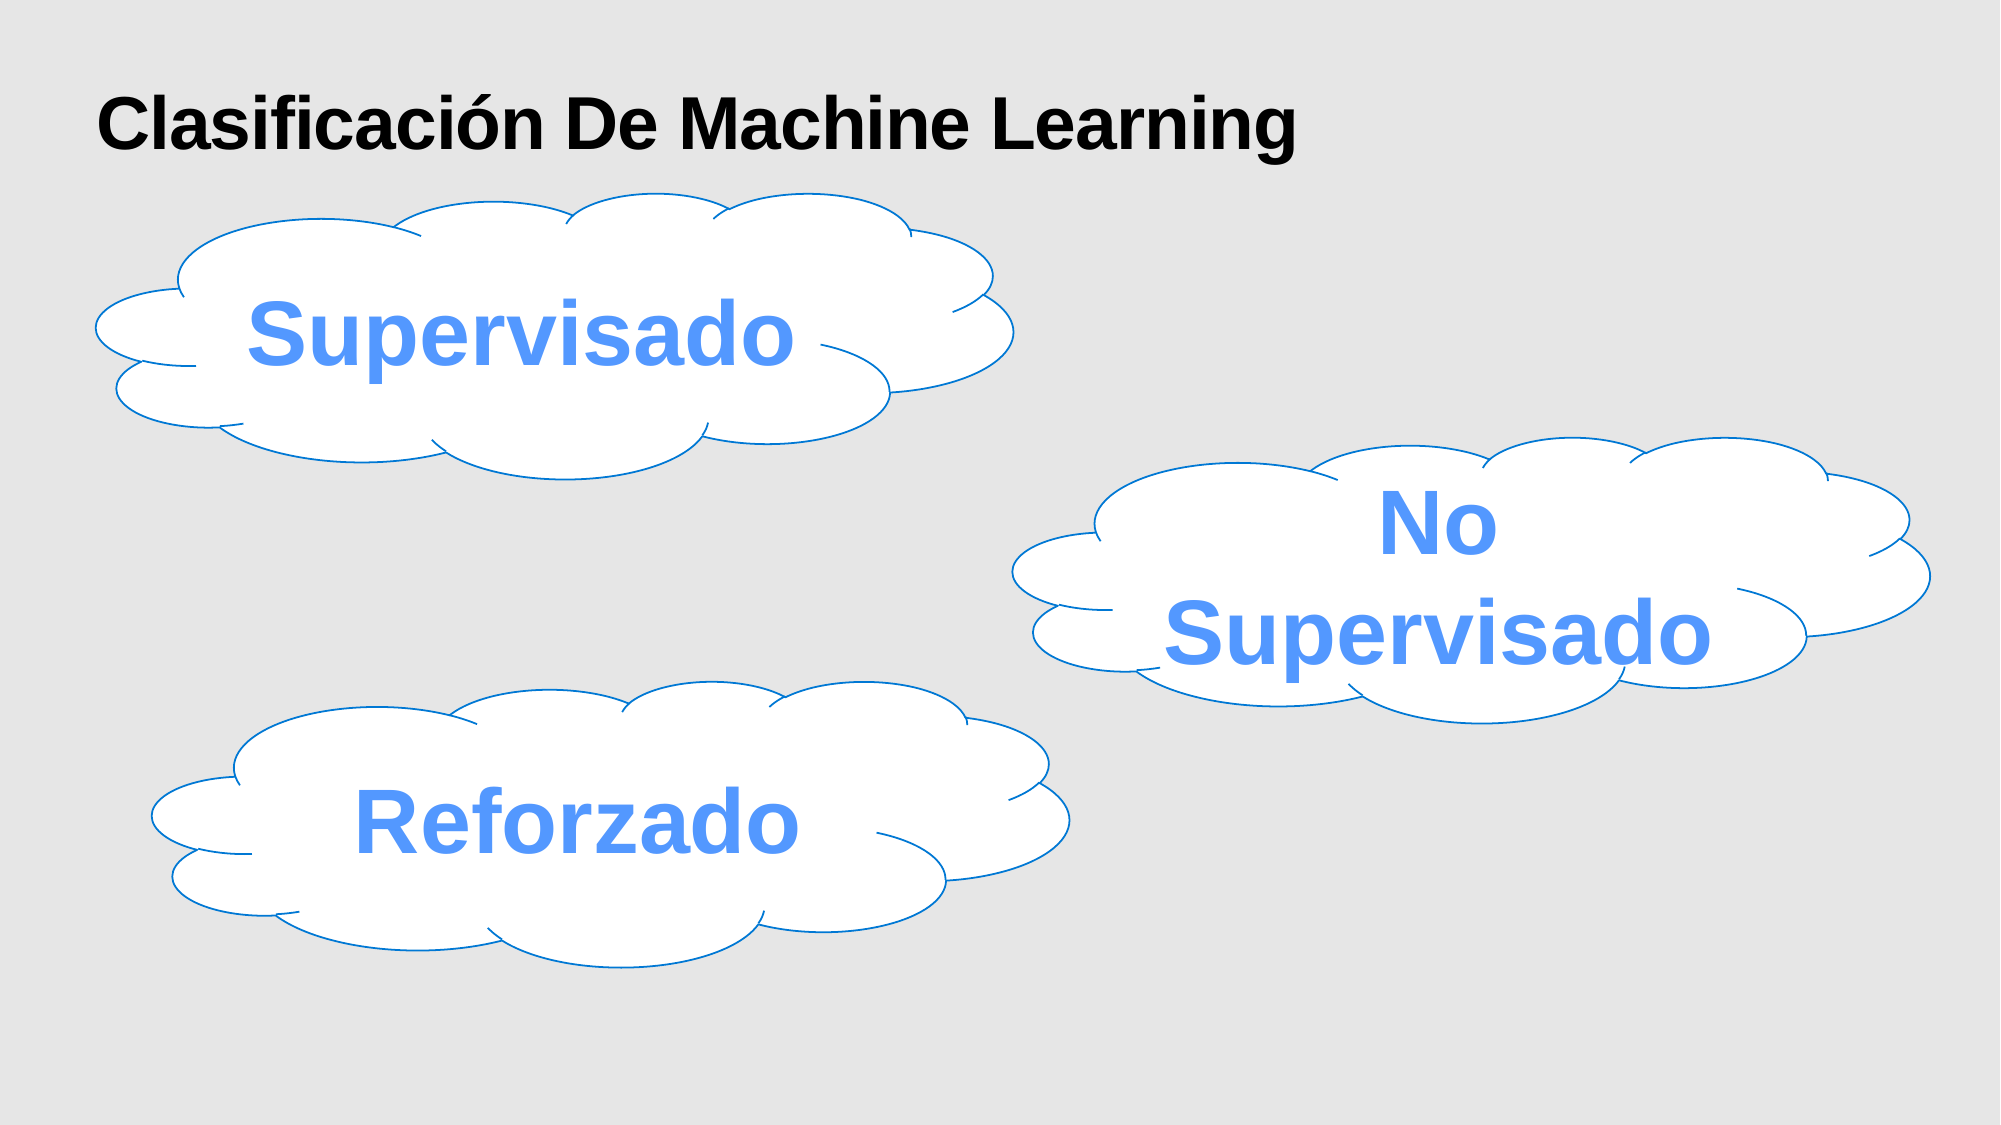

# Clasificación De Machine Learning
Supervisado
No Supervisado
Reforzado